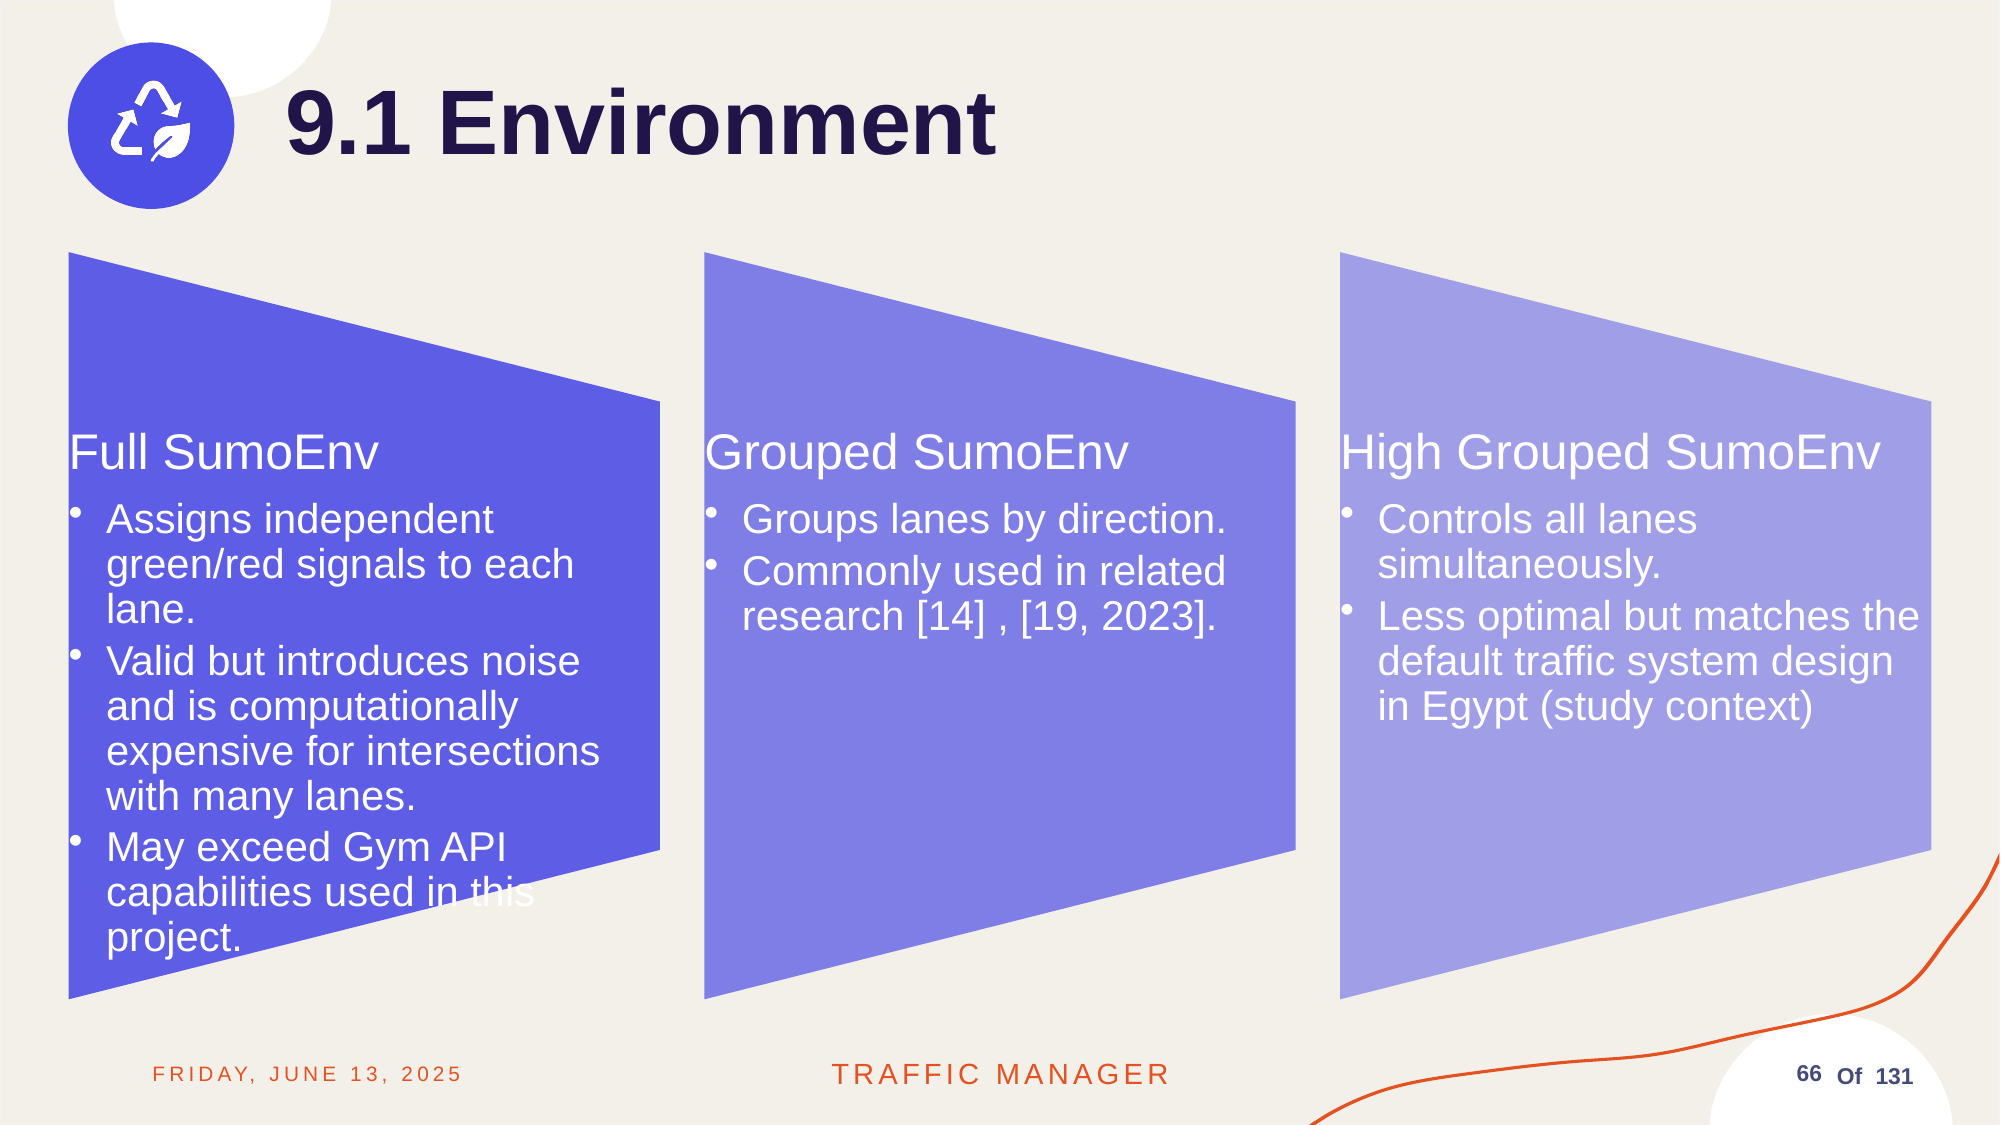

9.1 Environment

Full SumoEnv
Assigns independent green/red signals to each lane.
Valid but introduces noise and is computationally expensive for intersections with many lanes.
May exceed Gym API capabilities used in this project.
Grouped SumoEnv
Groups lanes by direction.
Commonly used in related research [14] , [19, 2023].
High Grouped SumoEnv
Controls all lanes simultaneously.
Less optimal but matches the default traffic system design in Egypt (study context)
Friday, June 13, 2025
Traffic MANAGER
66